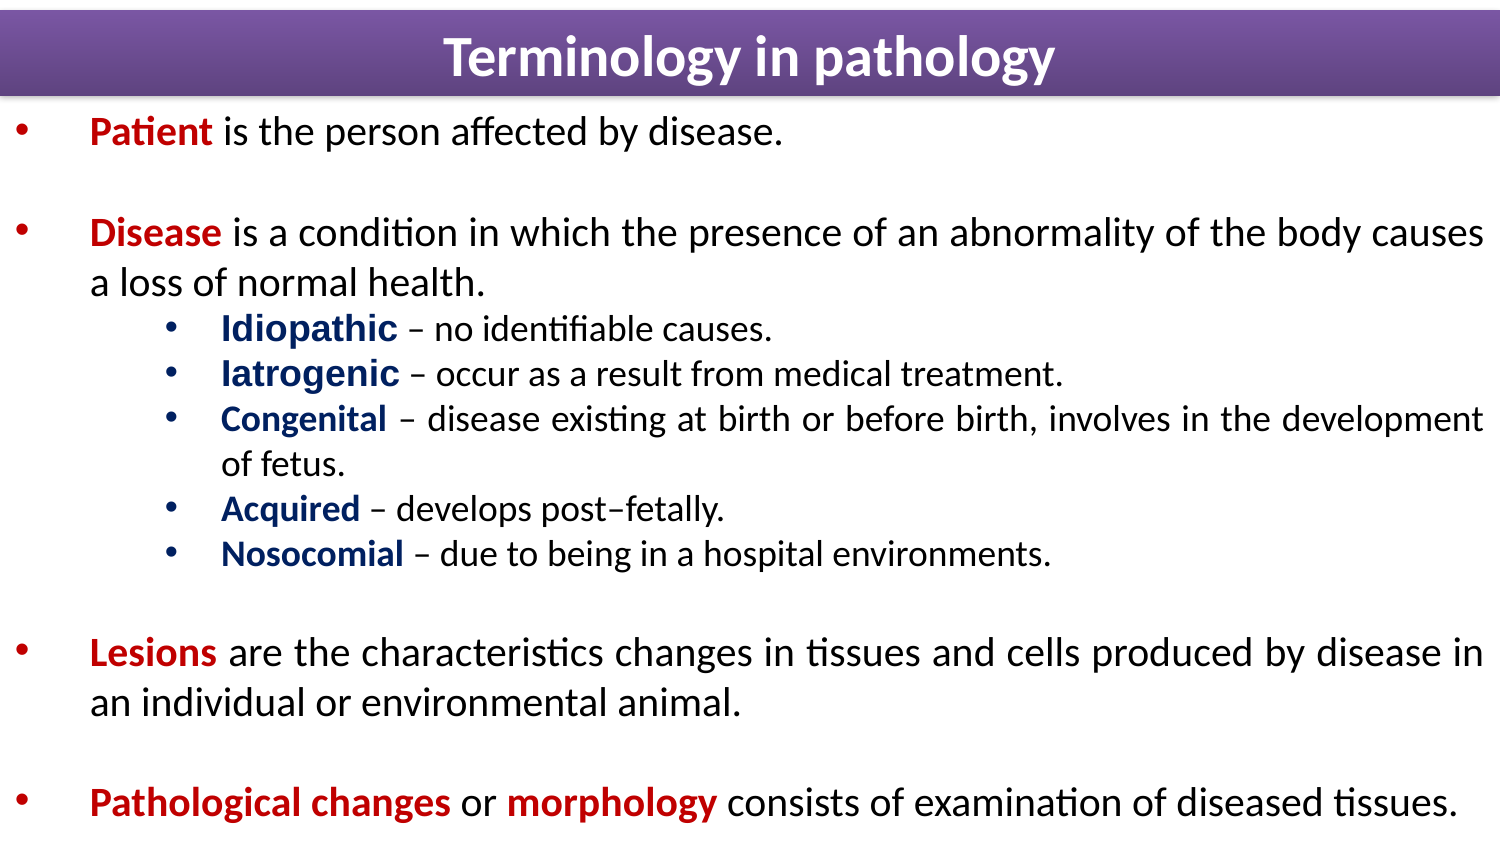

Terminology in pathology
Patient is the person affected by disease.

Disease is a condition in which the presence of an abnormality of the body causes a loss of normal health.
Idiopathic – no identifiable causes.
Iatrogenic – occur as a result from medical treatment.
Congenital – disease existing at birth or before birth, involves in the development of fetus.
Acquired – develops post–fetally.
Nosocomial – due to being in a hospital environments.

Lesions are the characteristics changes in tissues and cells produced by disease in an individual or environmental animal.

Pathological changes or morphology consists of examination of diseased tissues.